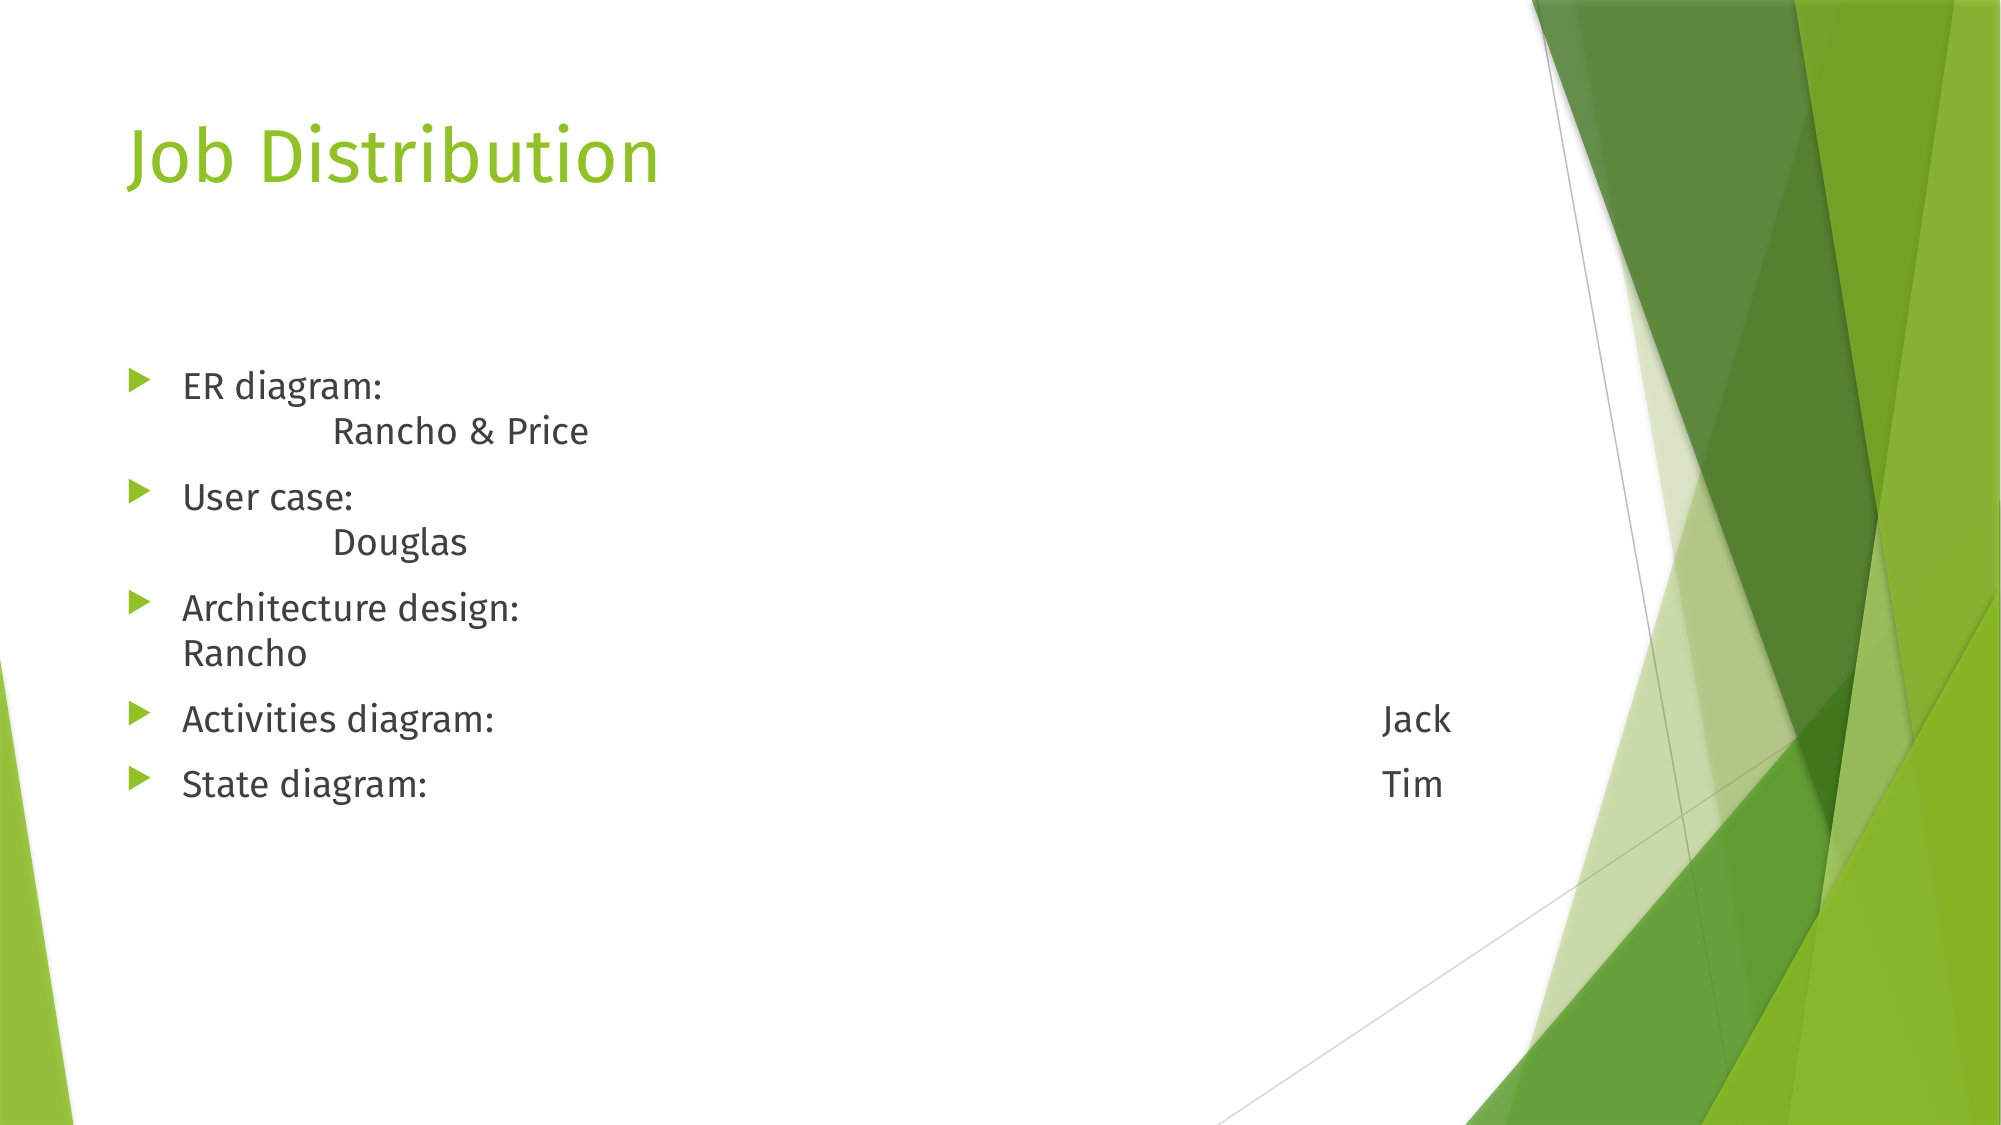

# Job Distribution
ER diagram: 								Rancho & Price
User case: 								Douglas
Architecture design: 						Rancho
Activities diagram: 						Jack
State diagram: 							Tim